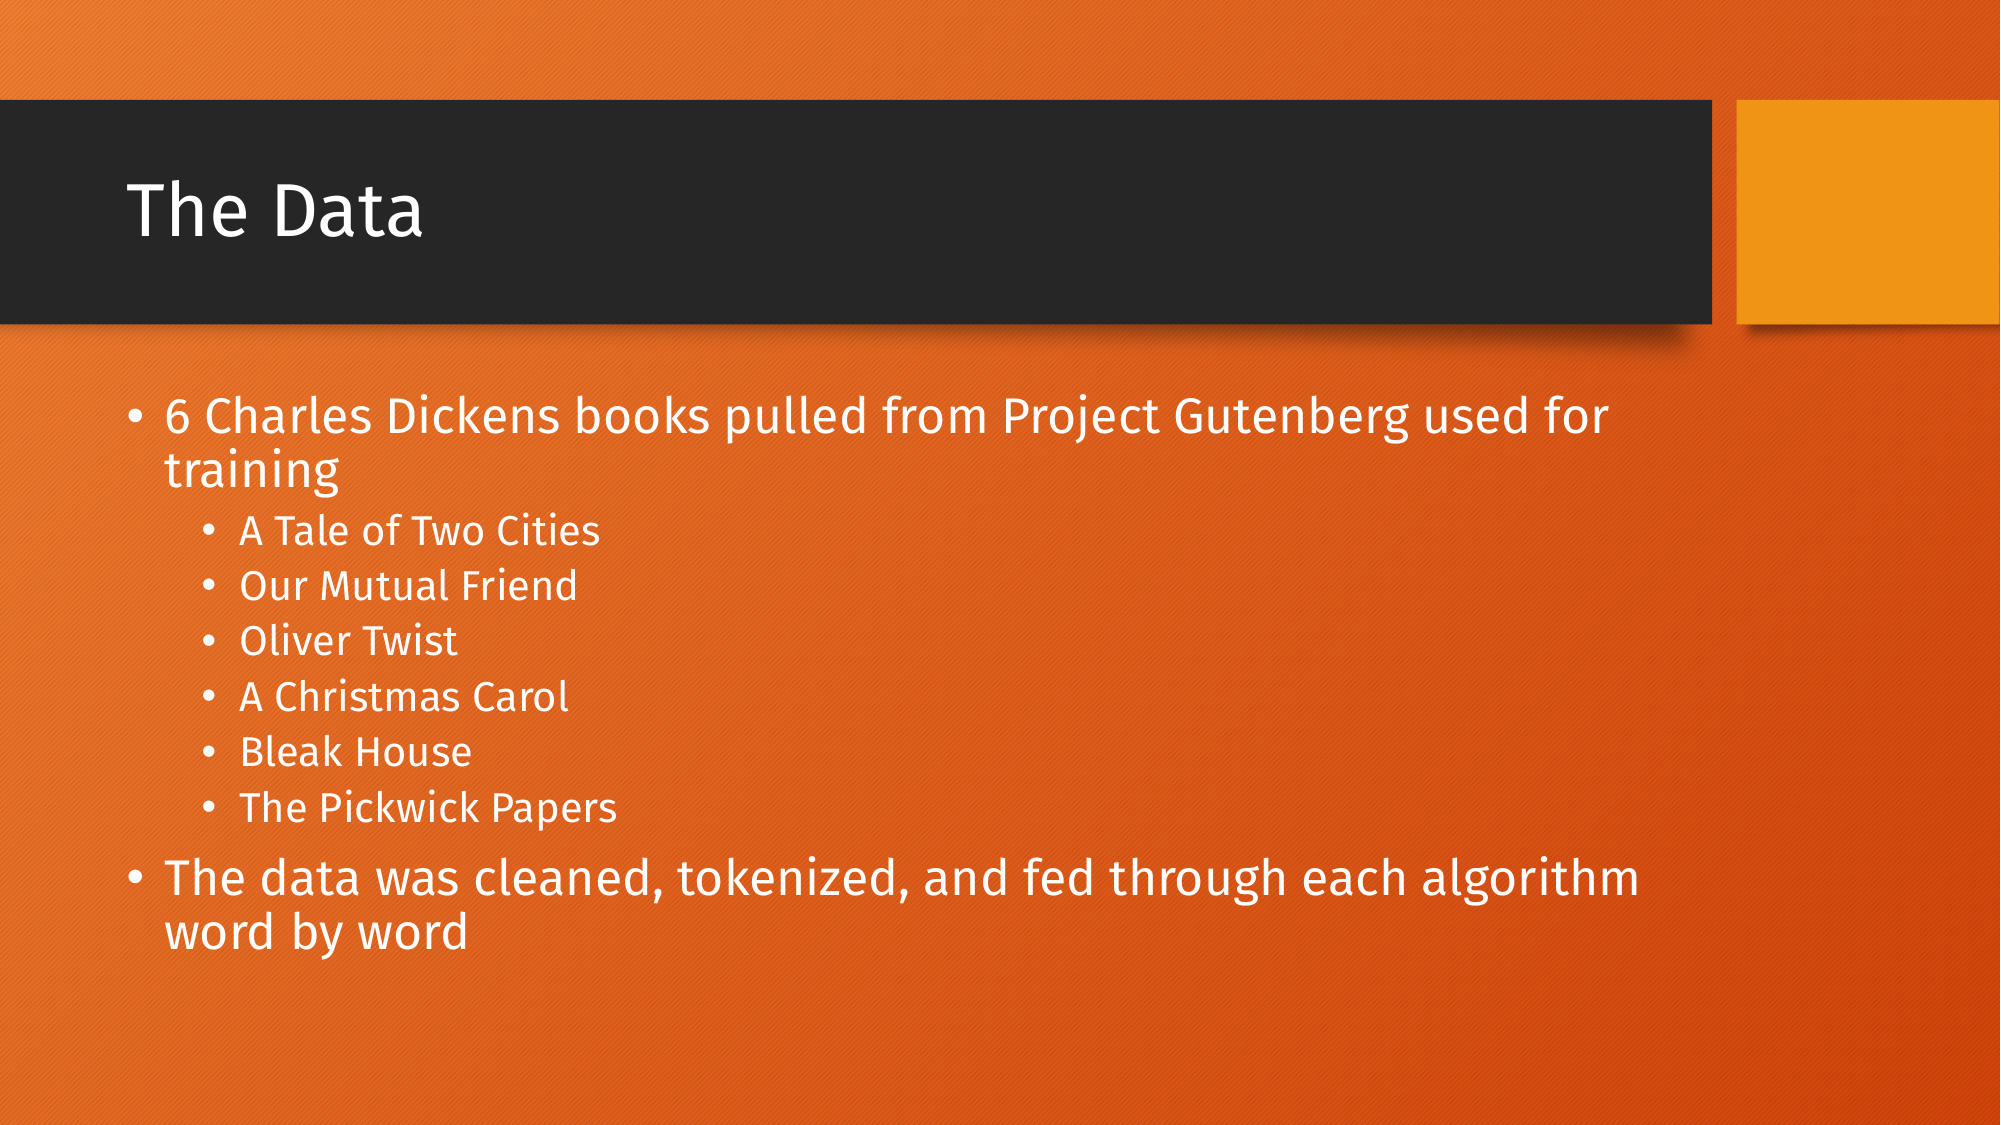

# The Data
6 Charles Dickens books pulled from Project Gutenberg used for training
A Tale of Two Cities
Our Mutual Friend
Oliver Twist
A Christmas Carol
Bleak House
The Pickwick Papers
The data was cleaned, tokenized, and fed through each algorithm word by word